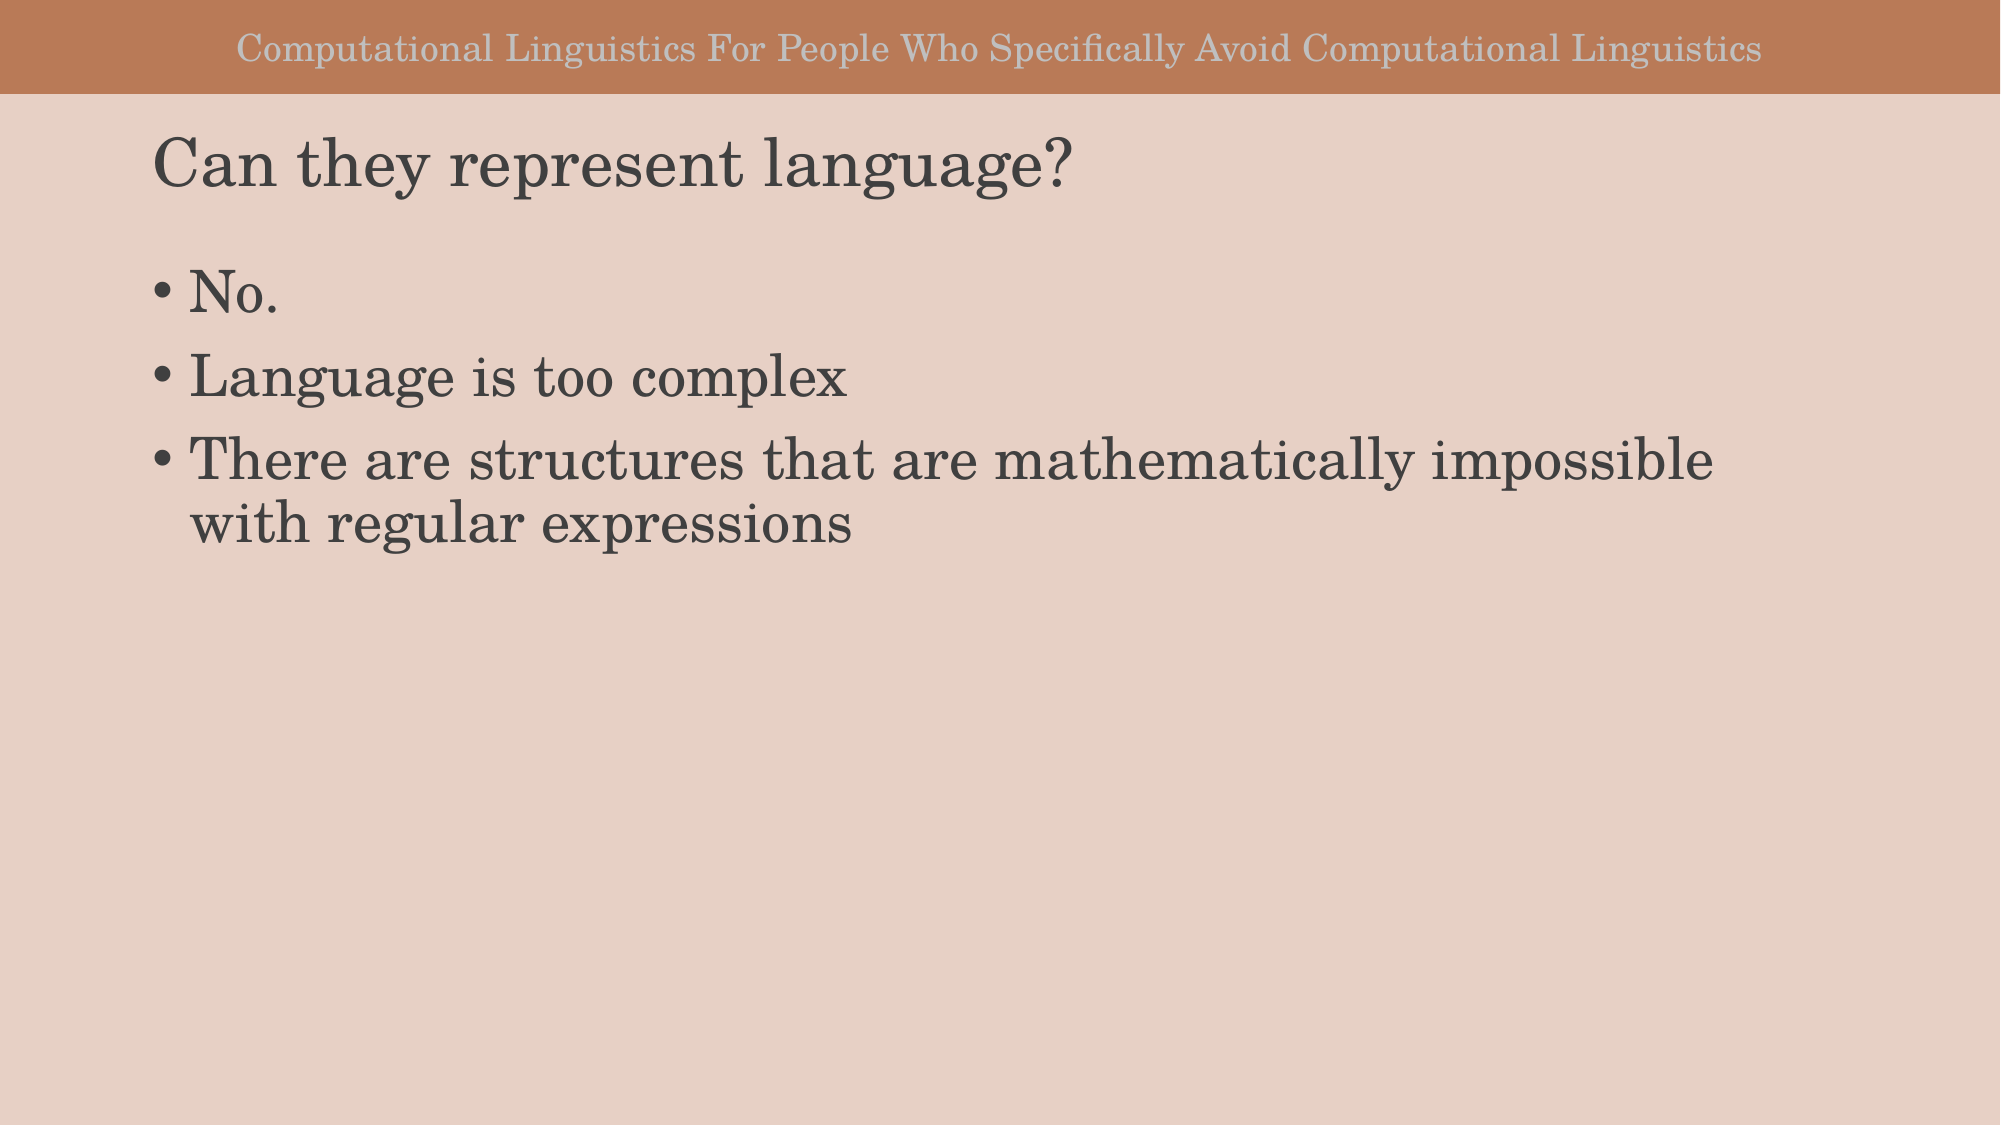

# Can they represent language?
No.
Language is too complex
There are structures that are mathematically impossible with regular expressions